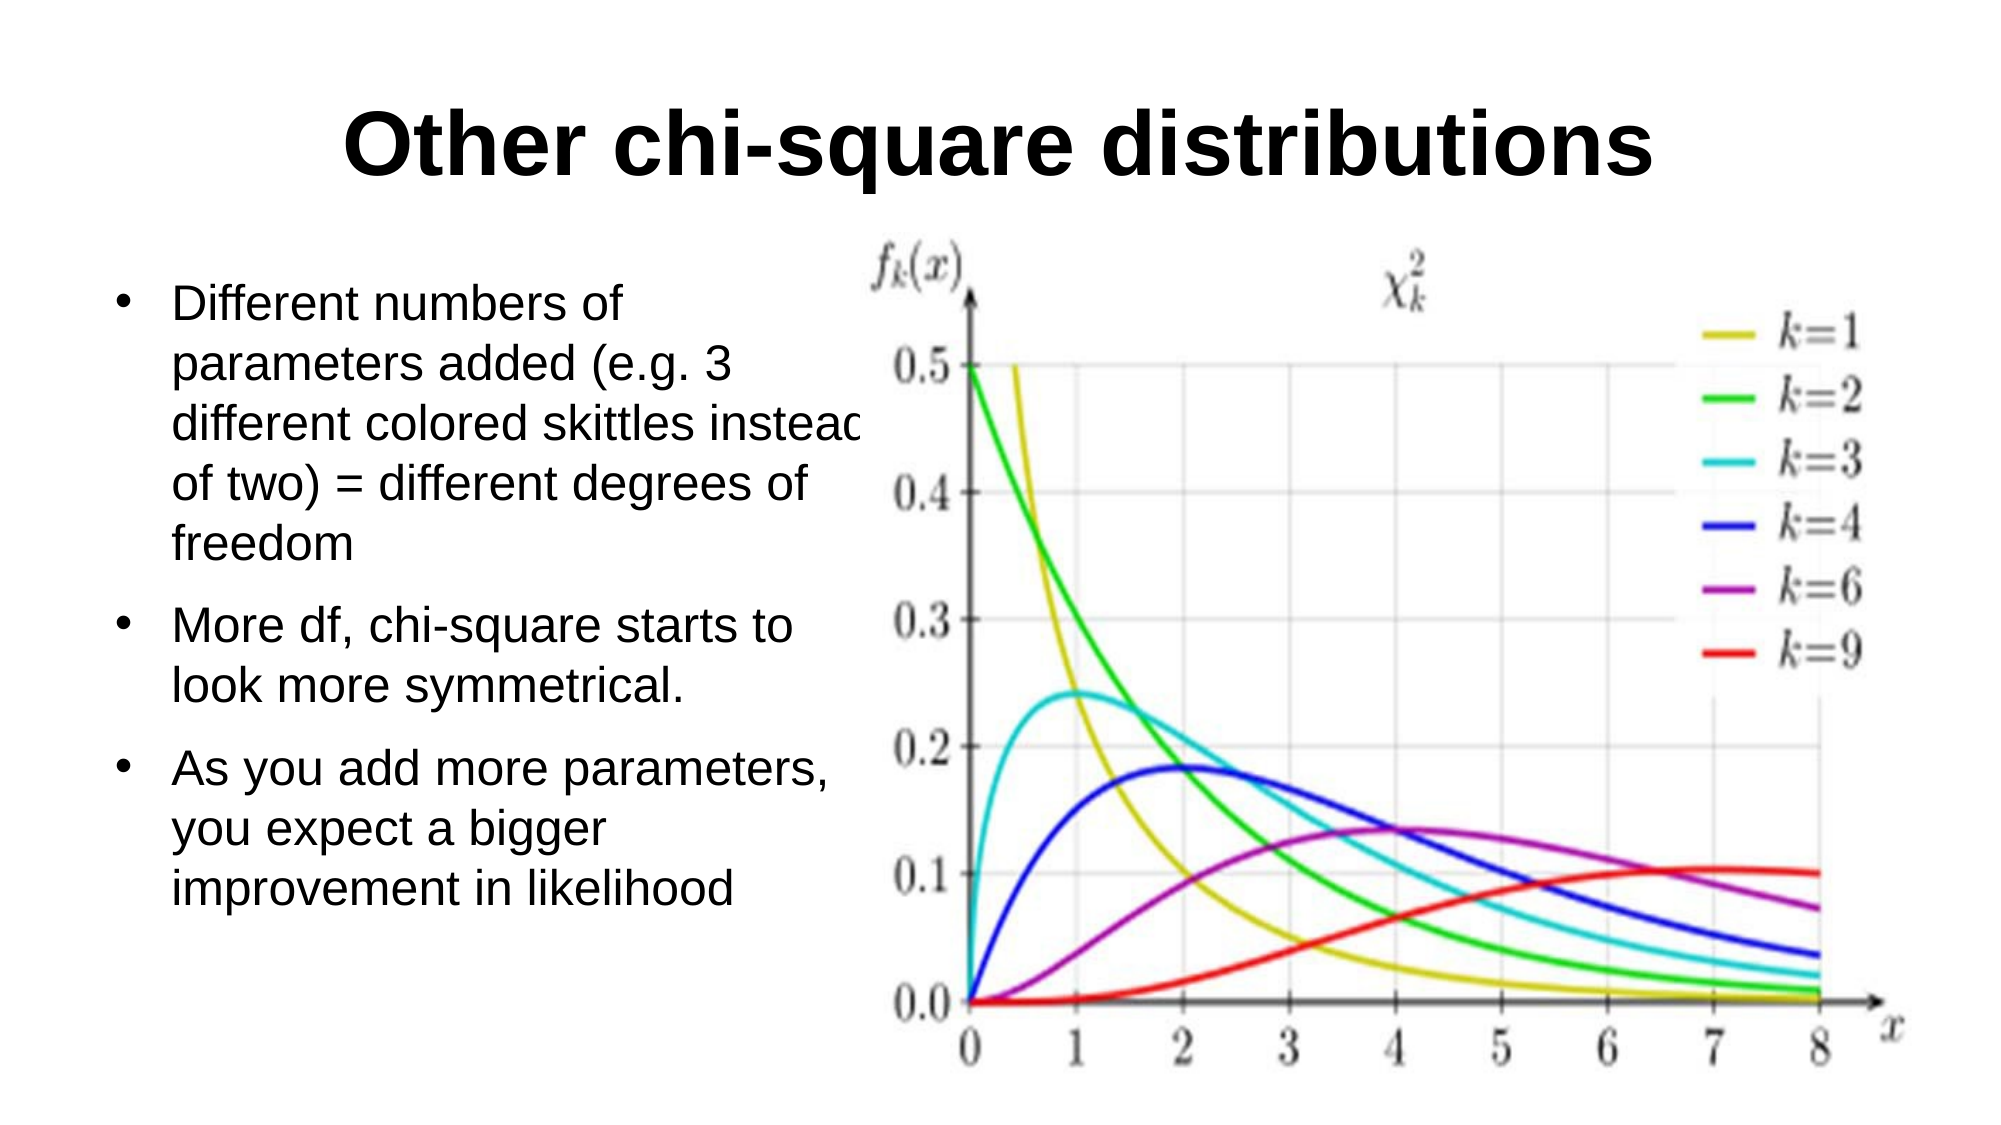

# Other chi-square distributions

Different numbers of parameters added (e.g. 3 different colored skittles instead of two) = different degrees of freedom
More df, chi-square starts to look more symmetrical.
As you add more parameters, you expect a bigger improvement in likelihood